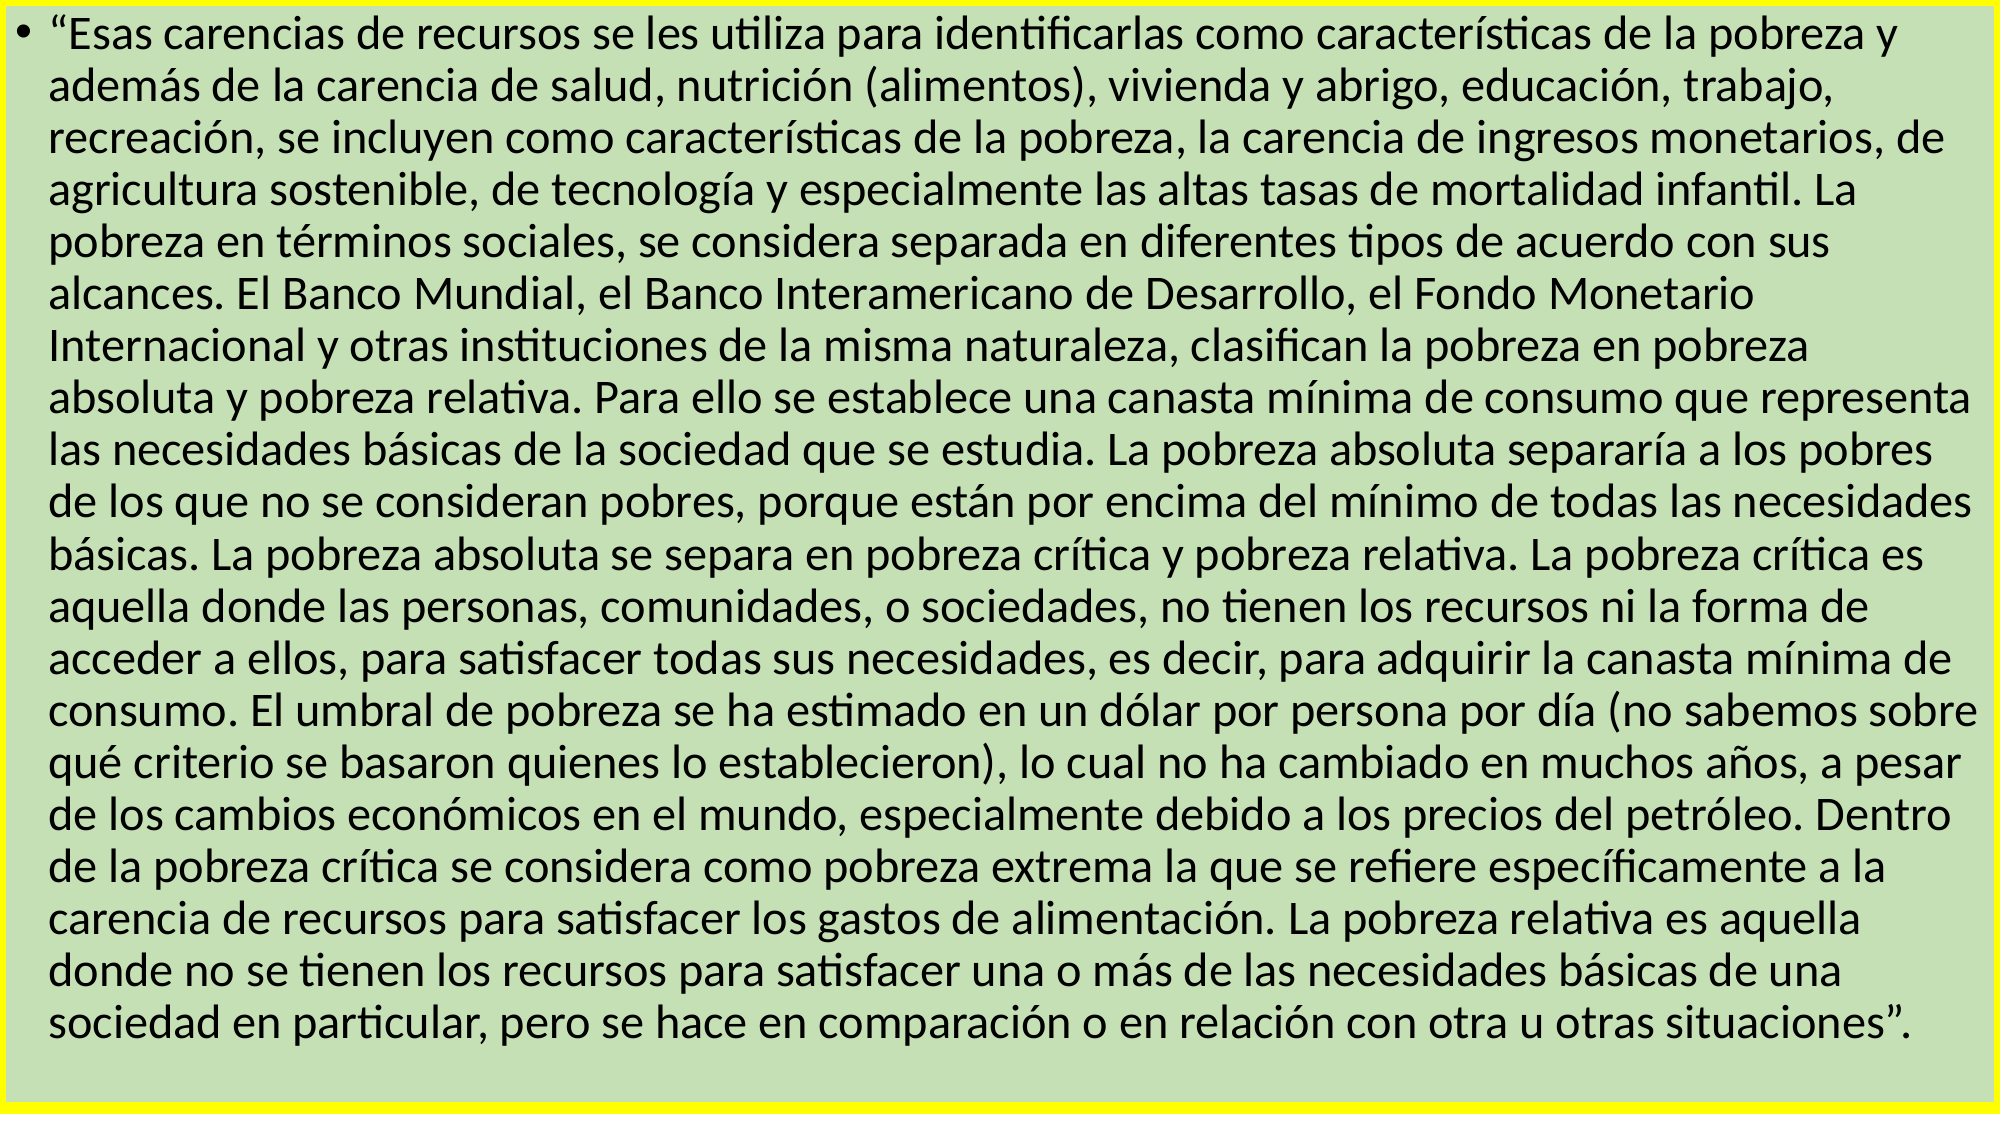

“Esas carencias de recursos se les utiliza para identificarlas como características de la pobreza y además de la carencia de salud, nutrición (alimentos), vivienda y abrigo, educación, trabajo, recreación, se incluyen como características de la pobreza, la carencia de ingresos monetarios, de agricultura sostenible, de tecnología y especialmente las altas tasas de mortalidad infantil. La pobreza en términos sociales, se considera separada en diferentes tipos de acuerdo con sus alcances. El Banco Mundial, el Banco Interamericano de Desarrollo, el Fondo Monetario Internacional y otras instituciones de la misma naturaleza, clasifican la pobreza en pobreza absoluta y pobreza relativa. Para ello se establece una canasta mínima de consumo que representa las necesidades básicas de la sociedad que se estudia. La pobreza absoluta separaría a los pobres de los que no se consideran pobres, porque están por encima del mínimo de todas las necesidades básicas. La pobreza absoluta se separa en pobreza crítica y pobreza relativa. La pobreza crítica es aquella donde las personas, comunidades, o sociedades, no tienen los recursos ni la forma de acceder a ellos, para satisfacer todas sus necesidades, es decir, para adquirir la canasta mínima de consumo. El umbral de pobreza se ha estimado en un dólar por persona por día (no sabemos sobre qué criterio se basaron quienes lo establecieron), lo cual no ha cambiado en muchos años, a pesar de los cambios económicos en el mundo, especialmente debido a los precios del petróleo. Dentro de la pobreza crítica se considera como pobreza extrema la que se refiere específicamente a la carencia de recursos para satisfacer los gastos de alimentación. La pobreza relativa es aquella donde no se tienen los recursos para satisfacer una o más de las necesidades básicas de una sociedad en particular, pero se hace en comparación o en relación con otra u otras situaciones”.